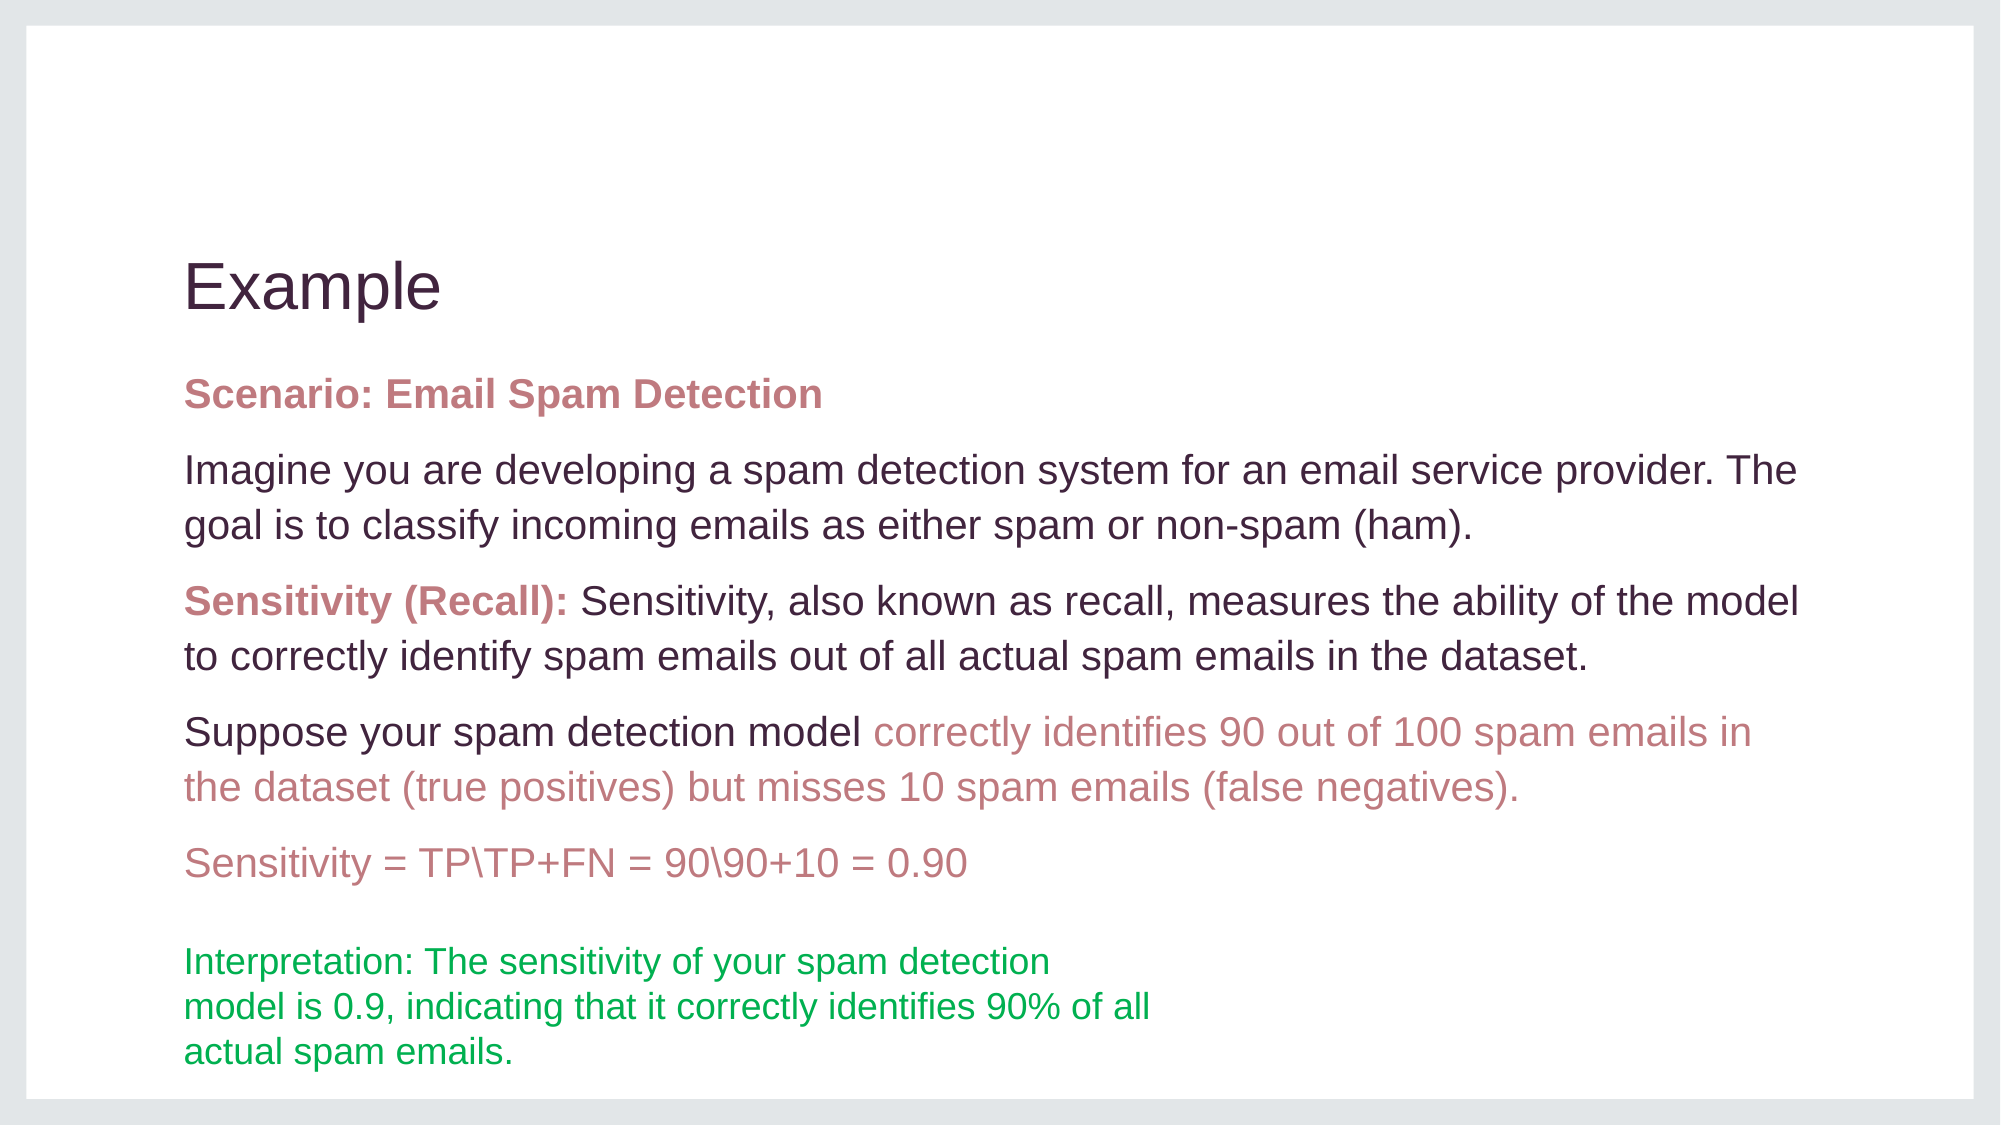

# Example
Scenario: Email Spam Detection
Imagine you are developing a spam detection system for an email service provider. The goal is to classify incoming emails as either spam or non-spam (ham).
Sensitivity (Recall): Sensitivity, also known as recall, measures the ability of the model to correctly identify spam emails out of all actual spam emails in the dataset.
Suppose your spam detection model correctly identifies 90 out of 100 spam emails in the dataset (true positives) but misses 10 spam emails (false negatives).
Sensitivity = TP\TP+FN = 90\90+10 = 0.90

Interpretation: The sensitivity of your spam detection model is 0.9, indicating that it correctly identifies 90% of all actual spam emails.